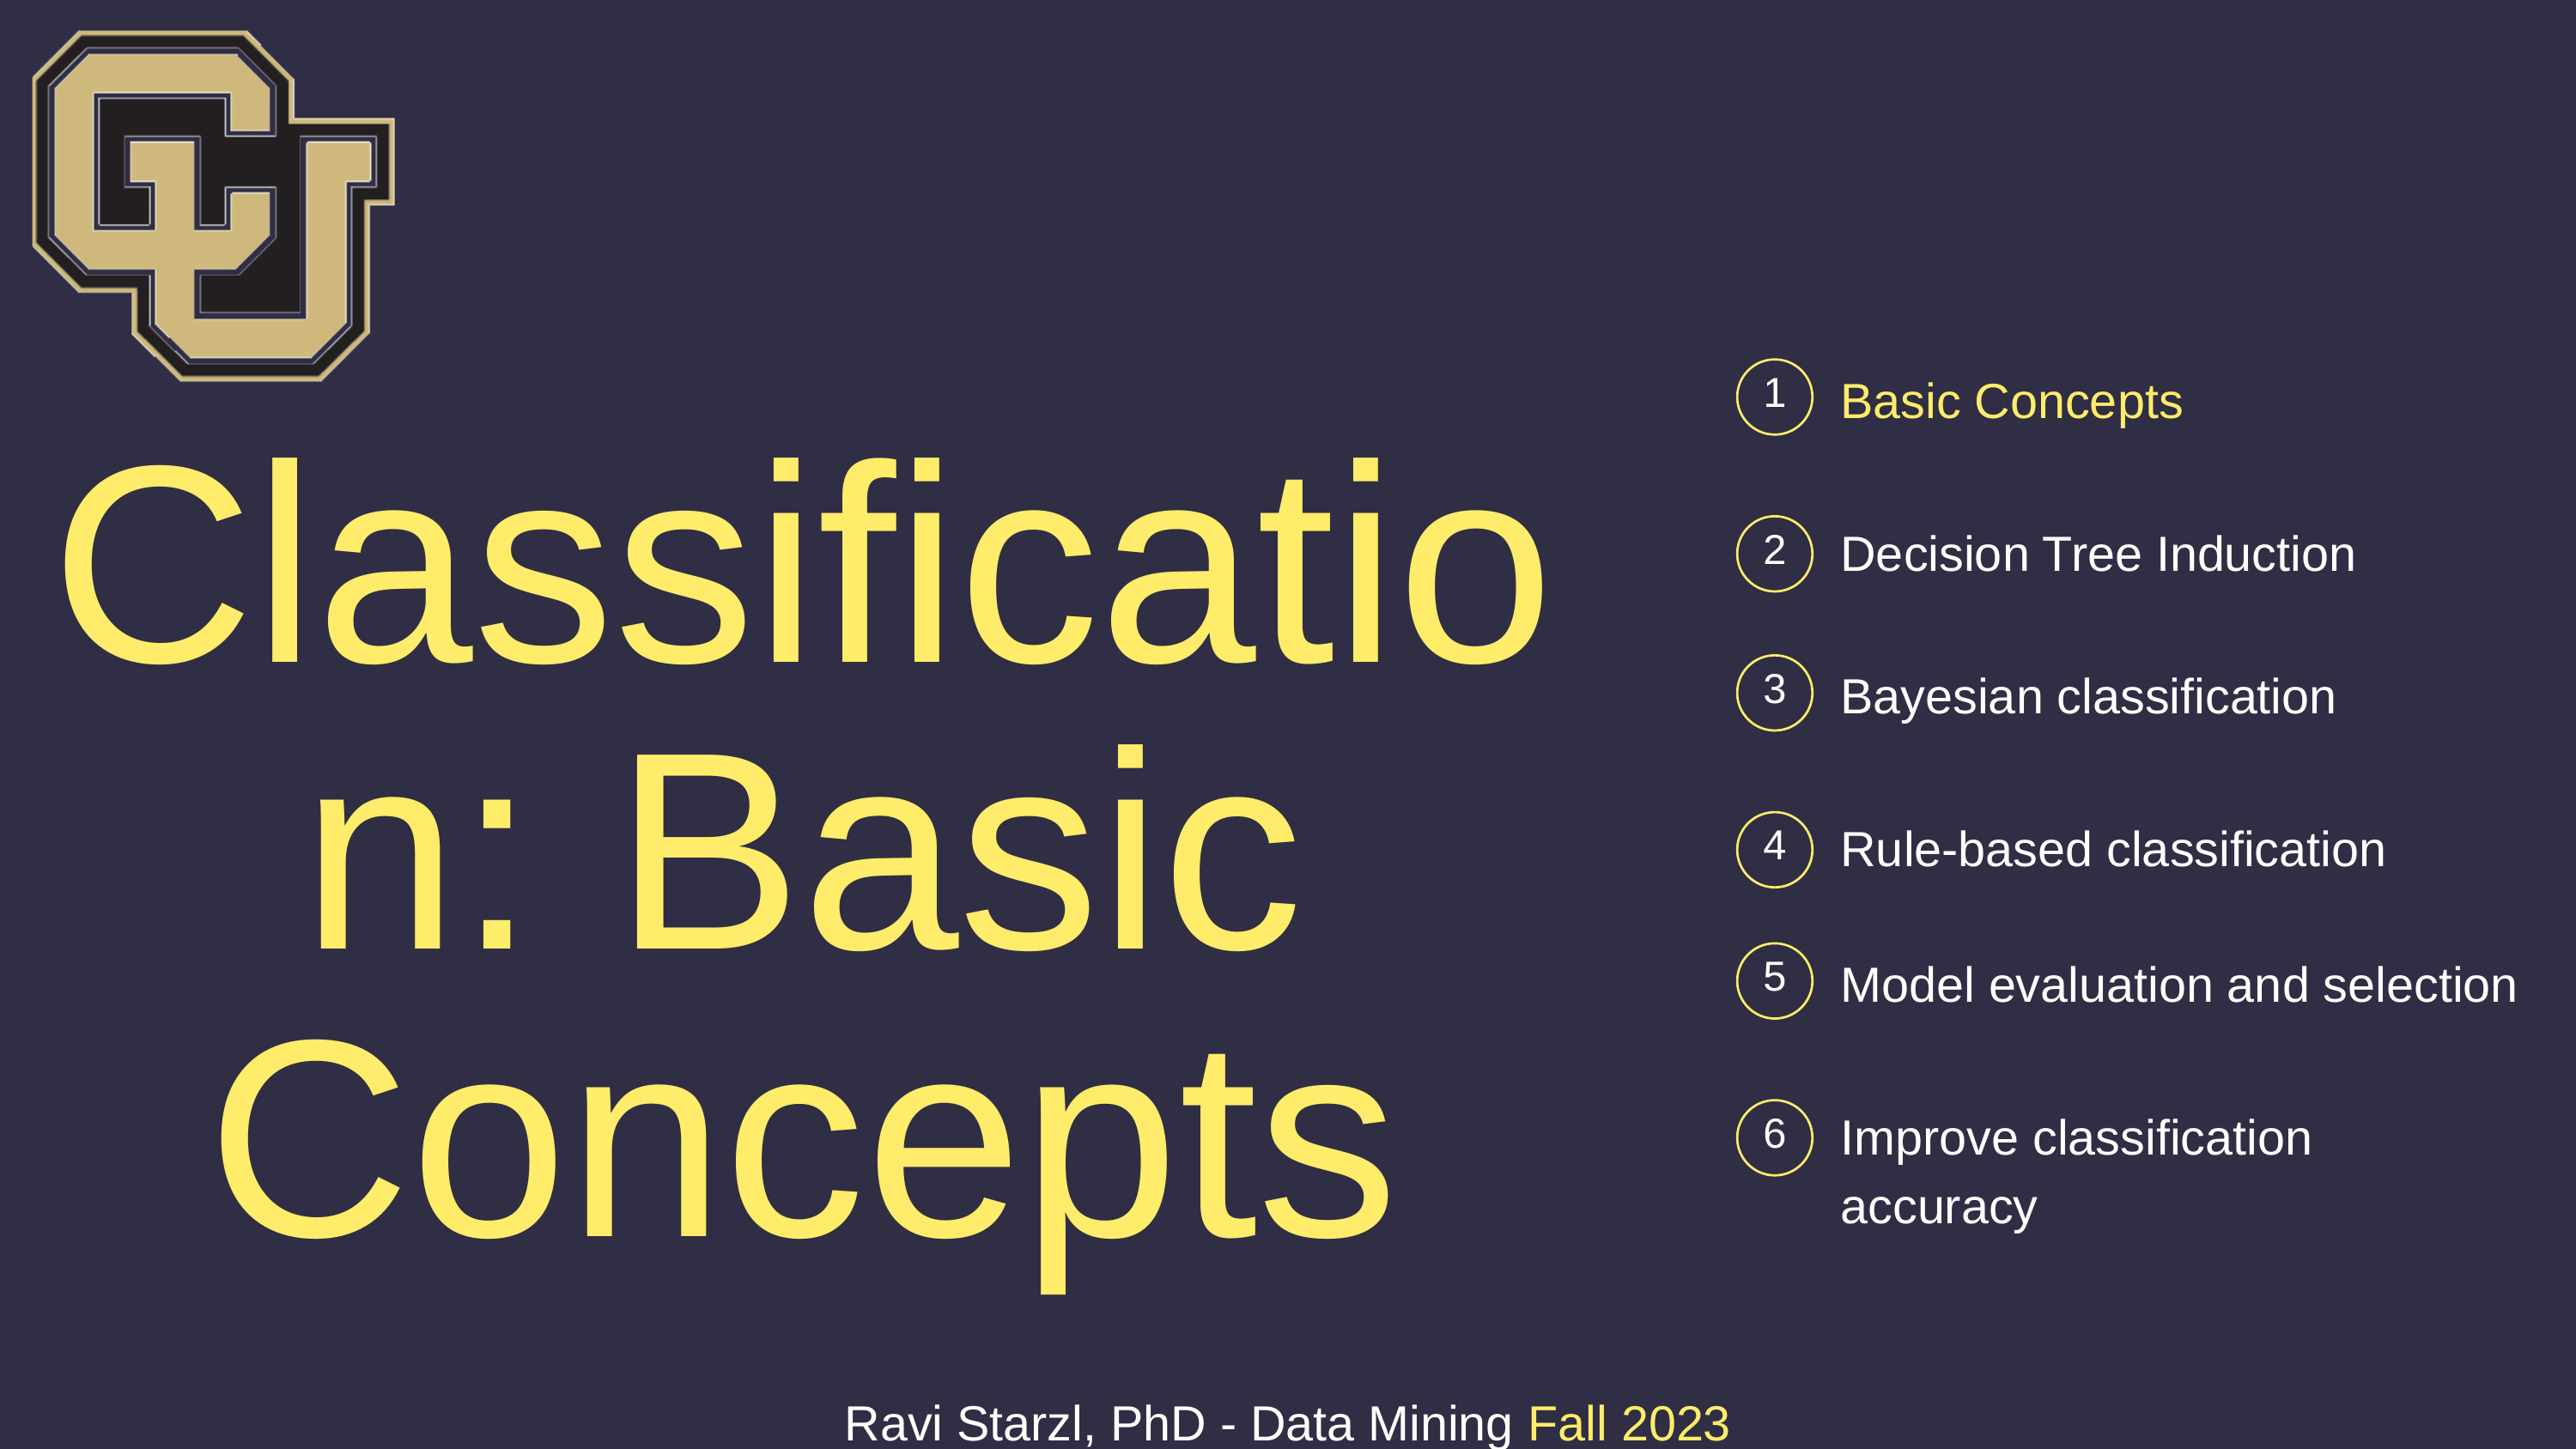

Basic Concepts
1
Classification: Basic Concepts
Decision Tree Induction

2

Bayesian classification
3
Rule-based classification

4

Model evaluation and selection
5
Improve classification
accuracy

6
Ravi Starzl, PhD - Data Mining Fall 2023